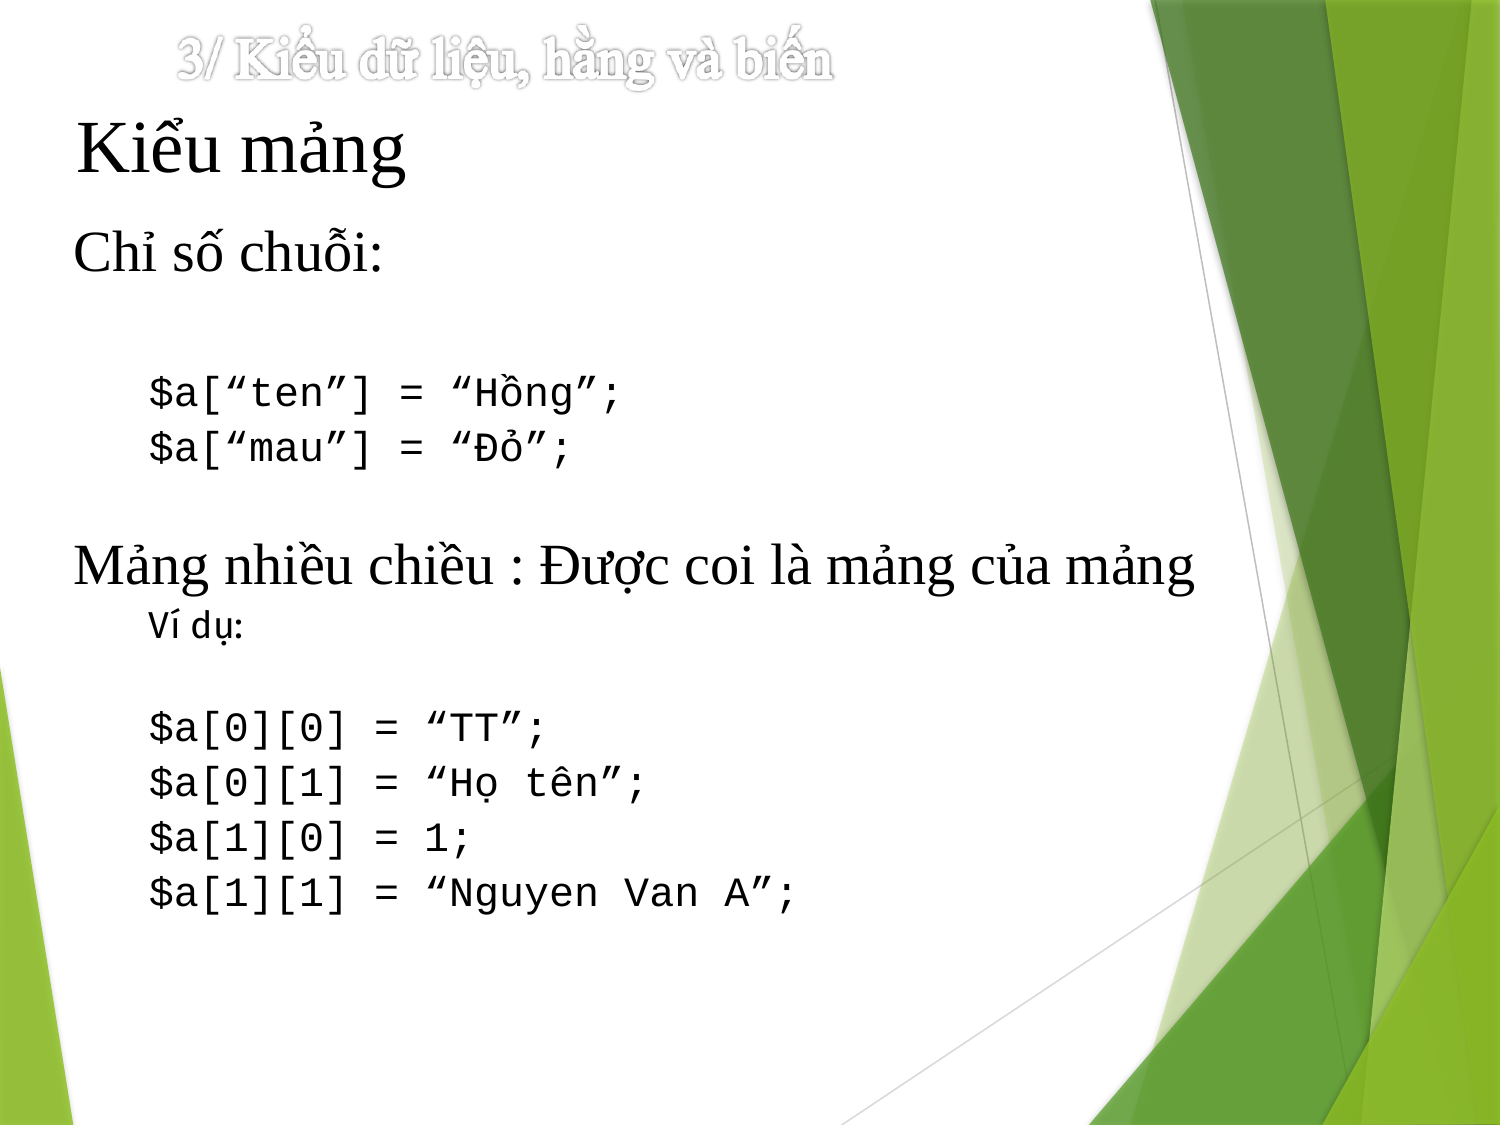

# Kiểu mảng
Chỉ số chuỗi:

$a[“ten”] = “Hồng”;
$a[“mau”] = “Đỏ”;

Mảng nhiều chiều : Được coi là mảng của mảng
Ví dụ:

$a[0][0] = “TT”;
$a[0][1] = “Họ tên”;
$a[1][0] = 1;
$a[1][1] = “Nguyen Van A”;